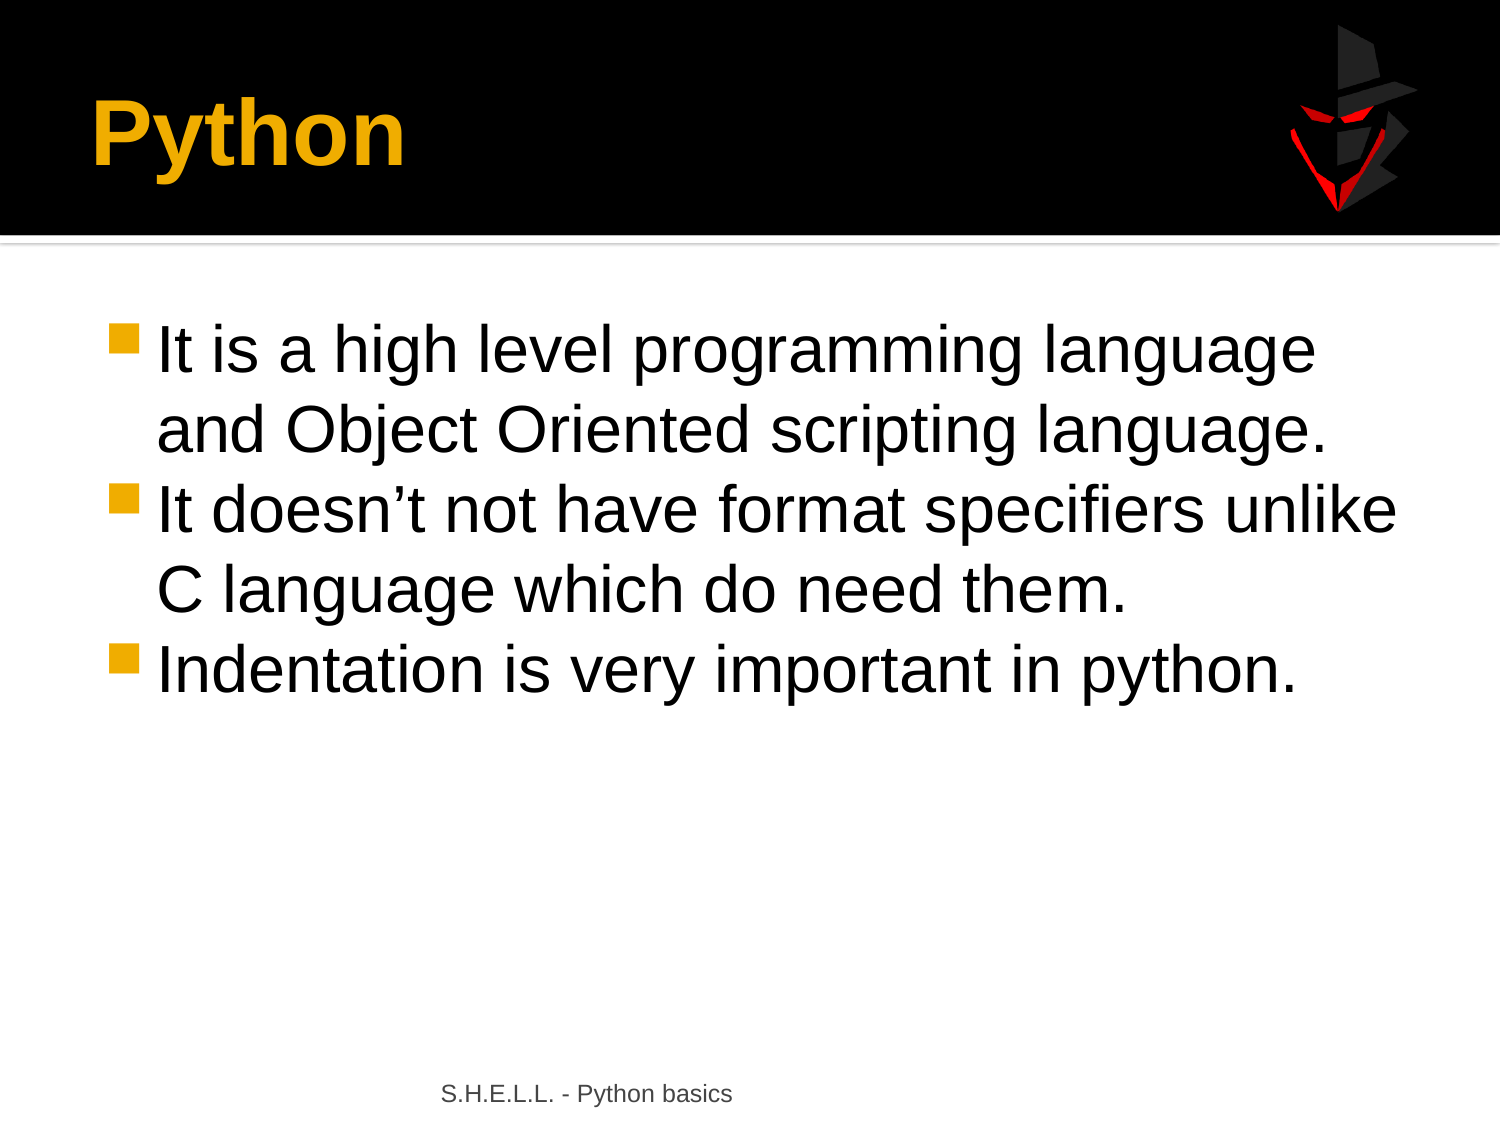

# Python
It is a high level programming language and Object Oriented scripting language.
It doesn’t not have format specifiers unlike C language which do need them.
Indentation is very important in python.

S.H.E.L.L. - Python basics